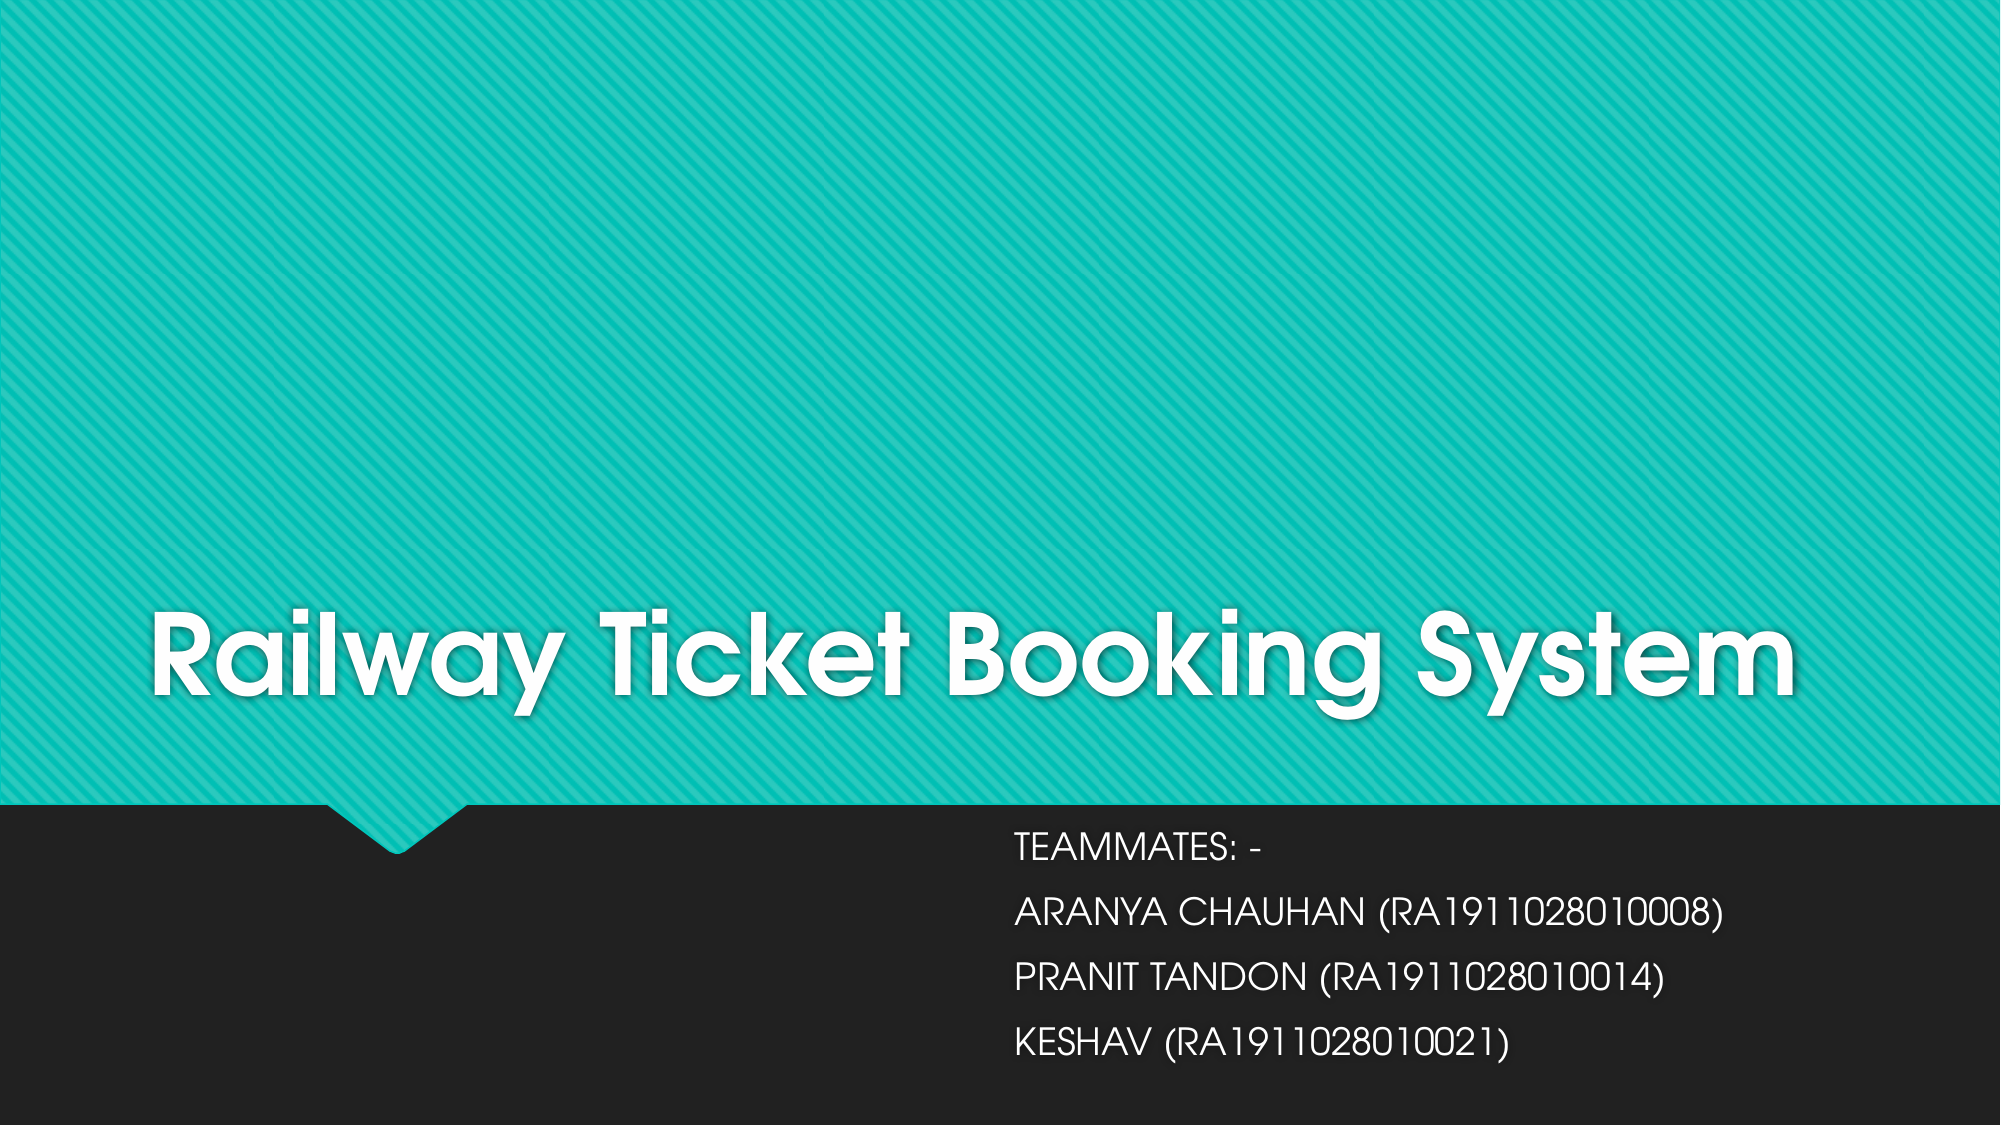

# Railway Ticket Booking System
TEAMMATES: -
ARANYA CHAUHAN (RA1911028010008)
PRANIT TANDON (RA1911028010014)
KESHAV (RA1911028010021)